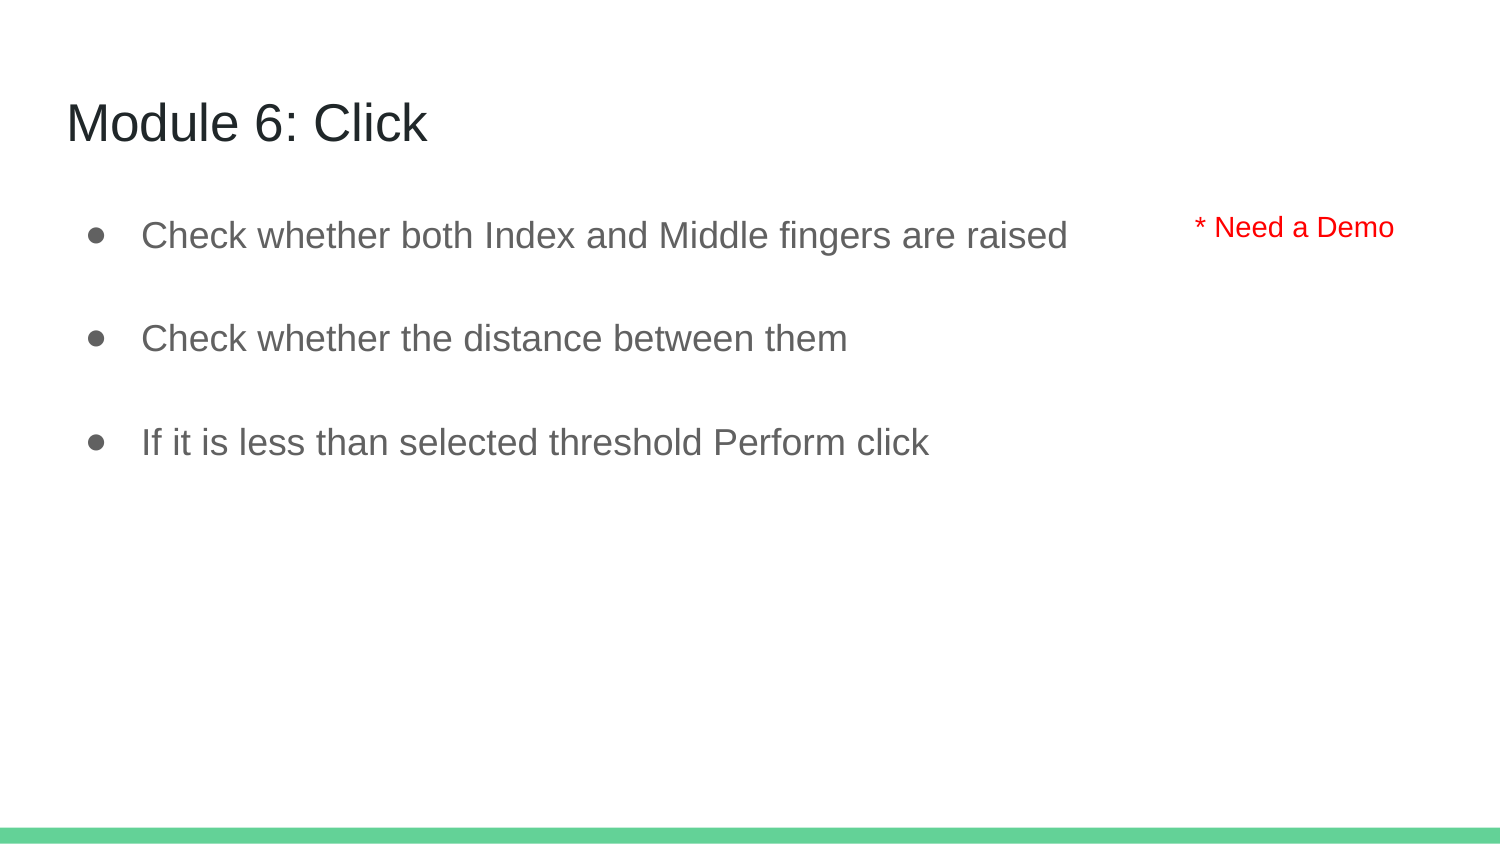

# Module 6: Click
Check whether both Index and Middle fingers are raised

Check whether the distance between them

If it is less than selected threshold Perform click

* Need a Demo